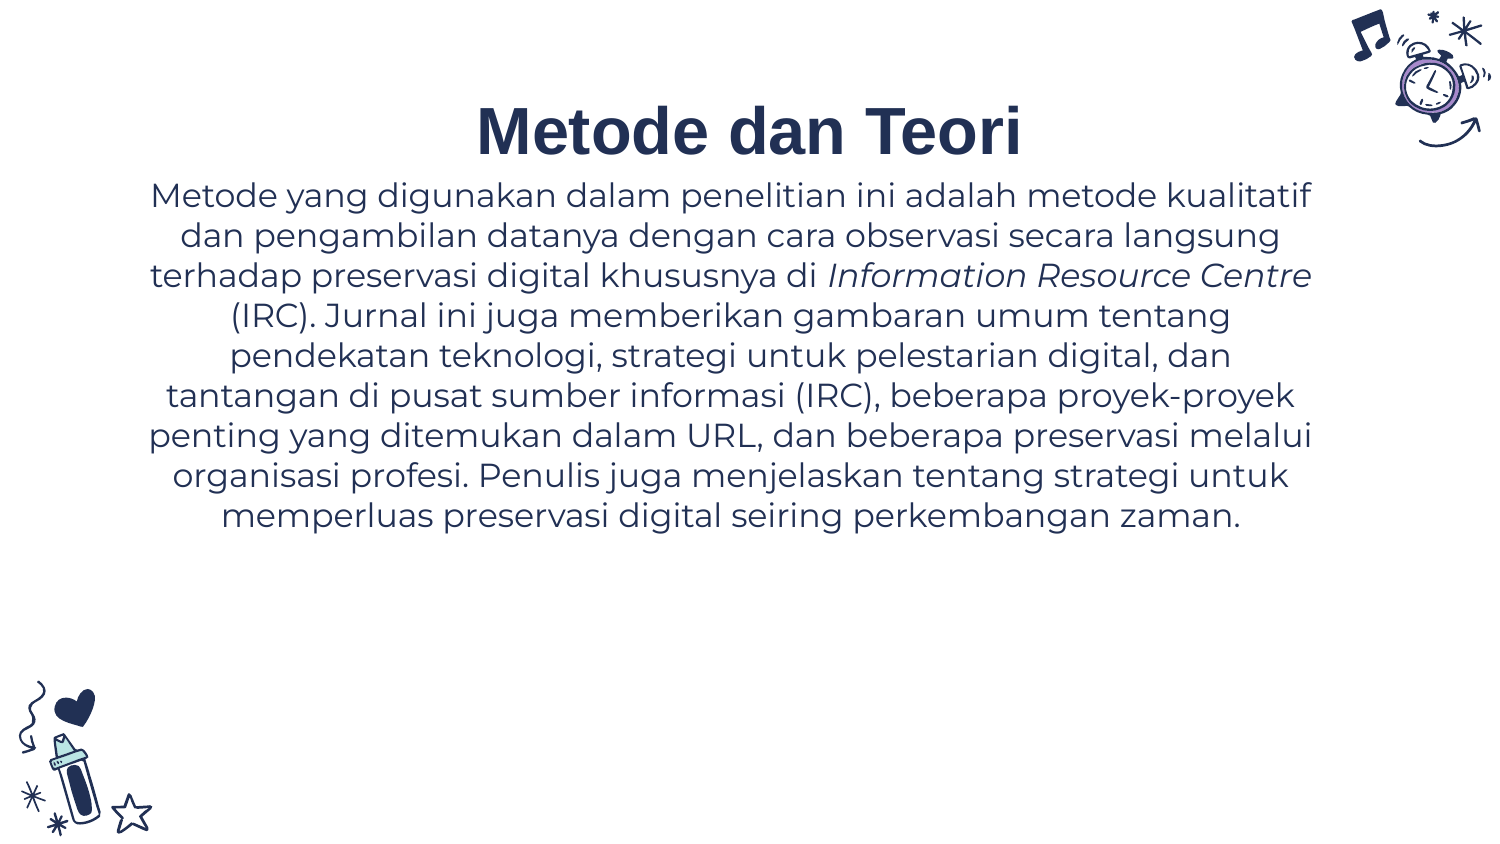

# Metode dan Teori
Metode yang digunakan dalam penelitian ini adalah metode kualitatif dan pengambilan datanya dengan cara observasi secara langsung terhadap preservasi digital khususnya di Information Resource Centre (IRC). Jurnal ini juga memberikan gambaran umum tentang pendekatan teknologi, strategi untuk pelestarian digital, dan tantangan di pusat sumber informasi (IRC), beberapa proyek-proyek penting yang ditemukan dalam URL, dan beberapa preservasi melalui organisasi profesi. Penulis juga menjelaskan tentang strategi untuk memperluas preservasi digital seiring perkembangan zaman.